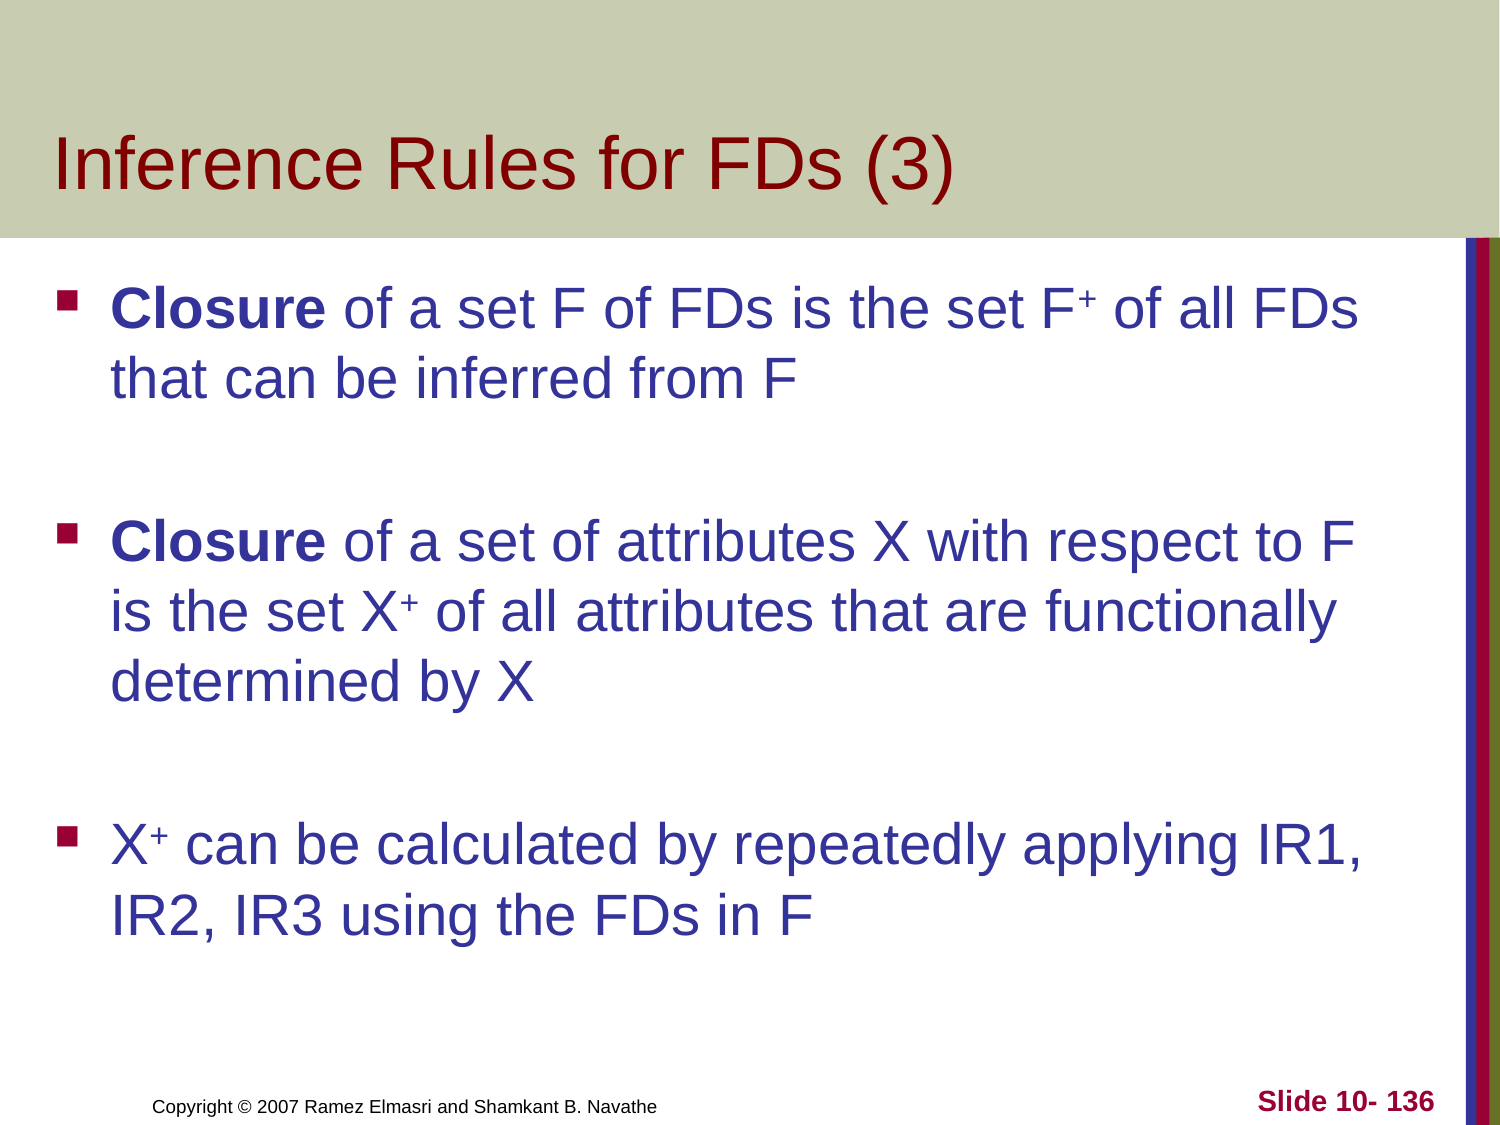

# Inference Rules for FDs (3)
Closure of a set F of FDs is the set F+ of all FDs that can be inferred from F

Closure of a set of attributes X with respect to F is the set X+ of all attributes that are functionally determined by X

X+ can be calculated by repeatedly applying IR1, IR2, IR3 using the FDs in F
Slide 10- 136